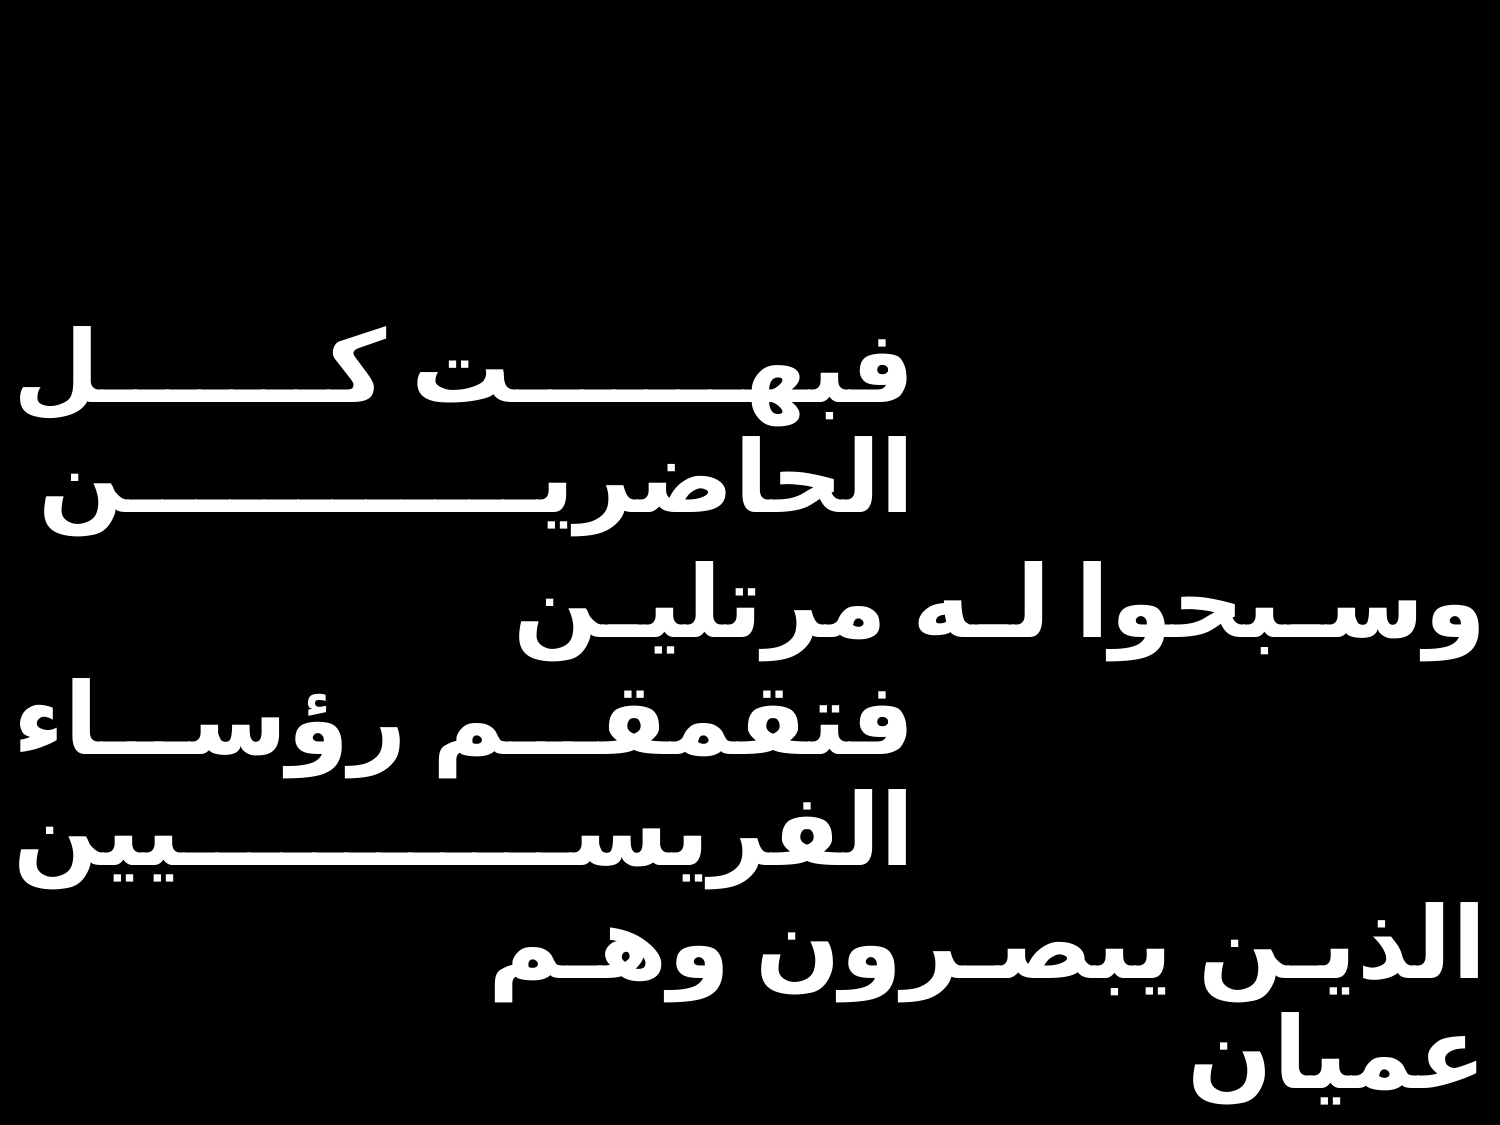

| فبهت كل الحاضرين |  |  |
| --- | --- | --- |
|  | وسبحوا له مرتلين |  |
| فتقمقم رؤساء الفريسيين |  |  |
|  | الذين يبصرون وهم عميان |  |